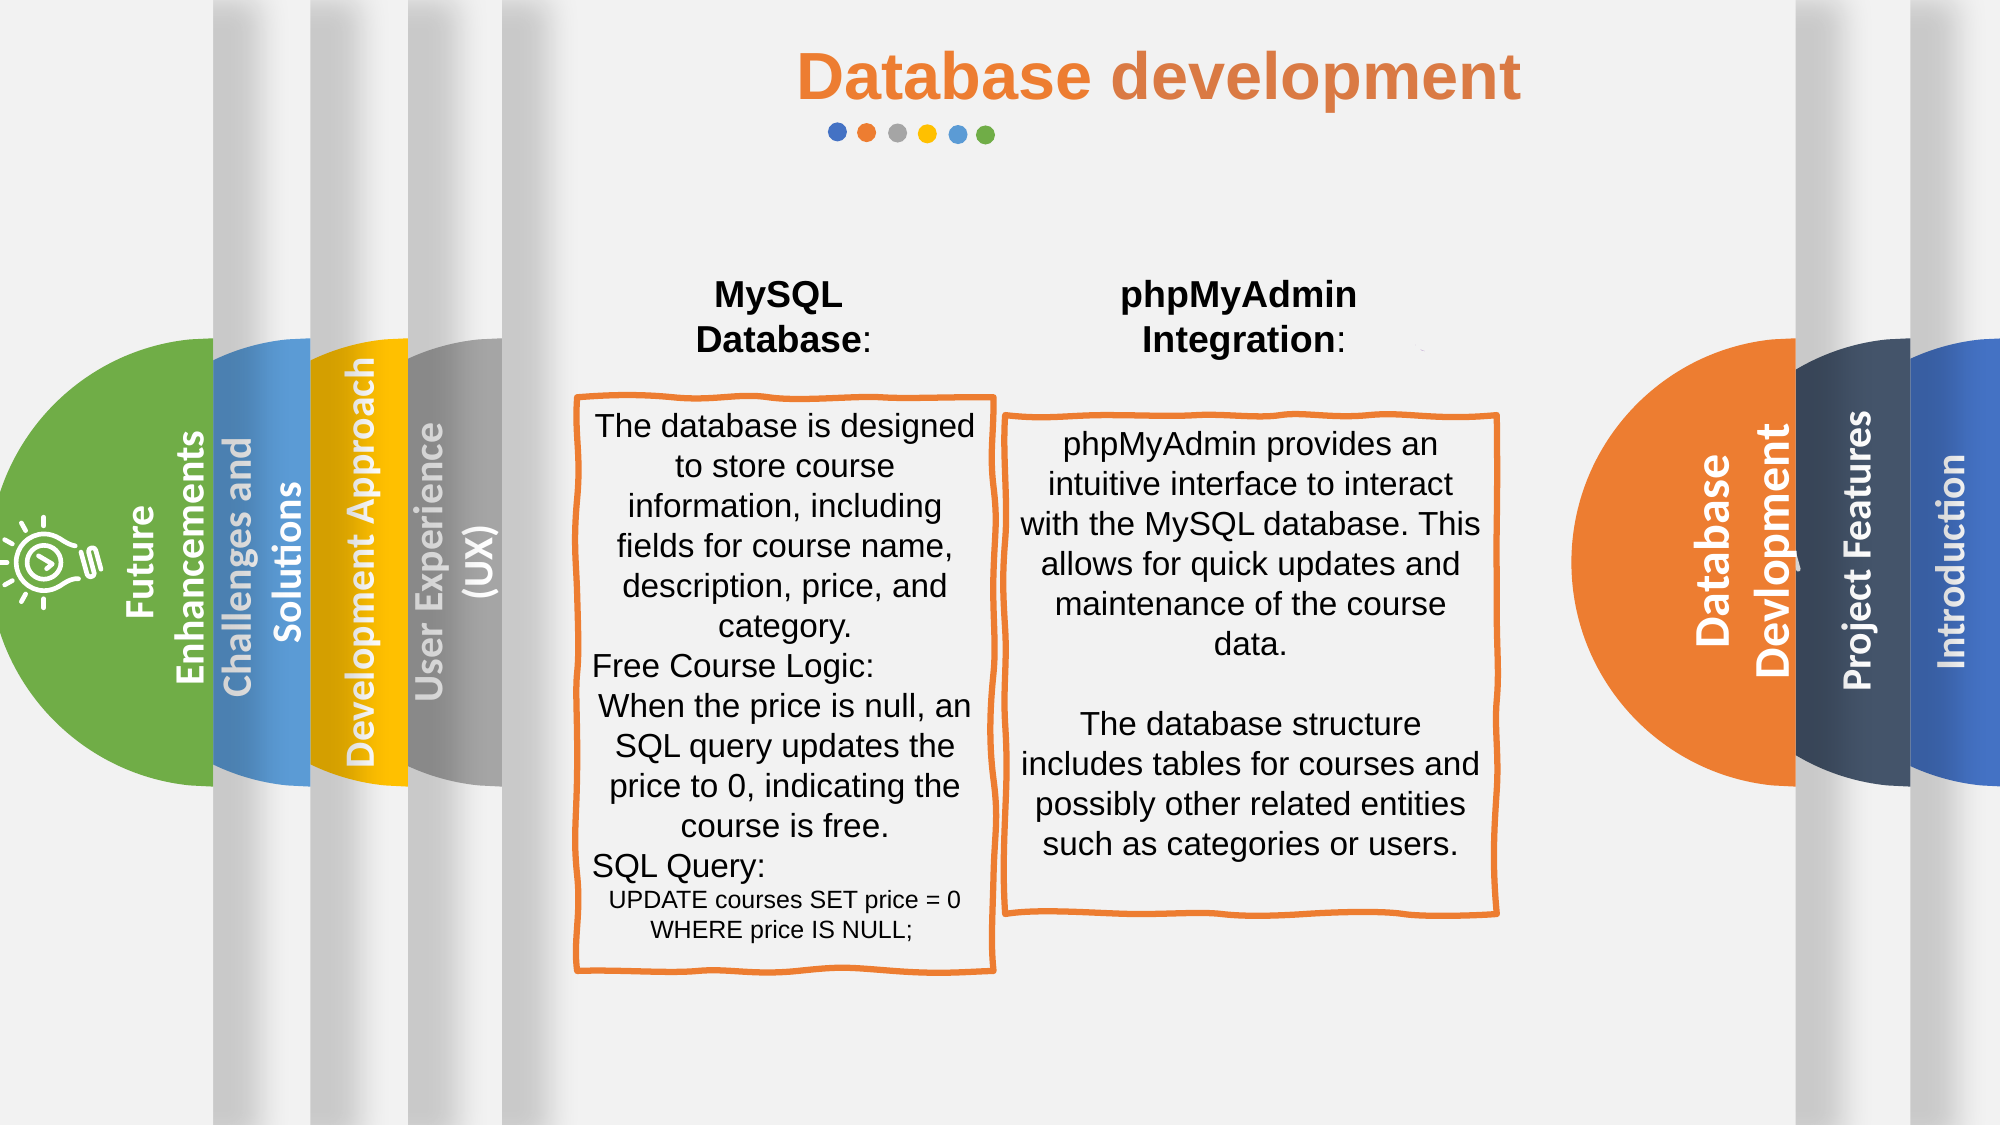

Future
 Enhancements

Challenges and
Solutions

Development Approach

Database Devlopment

Introduction

User Experience
(UX)

Project Features
Database development

phpMyAdmin
Integration:
MySQL
 Database:

The database is designed to store course information, including fields for course name, description, price, and category.
Free Course Logic:
When the price is null, an SQL query updates the price to 0, indicating the course is free.
SQL Query:
UPDATE courses SET price = 0 WHERE price IS NULL;

phpMyAdmin provides an intuitive interface to interact with the MySQL database. This allows for quick updates and maintenance of the course data.

The database structure includes tables for courses and possibly other related entities such as categories or users.